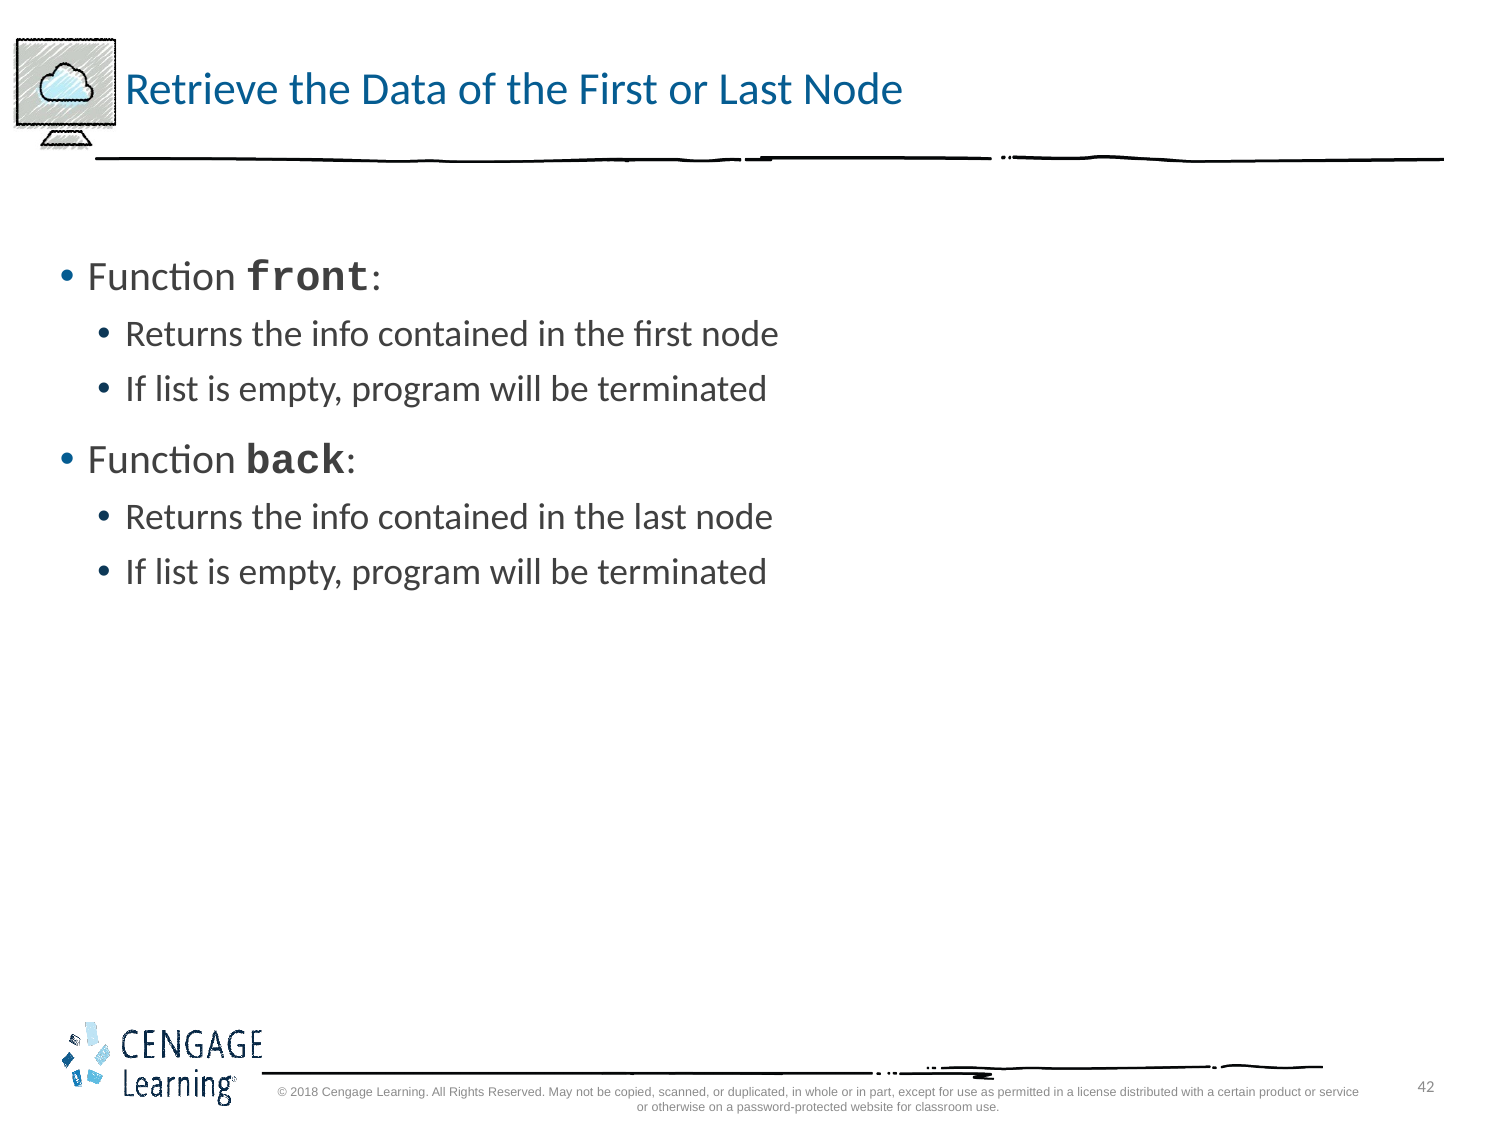

# Retrieve the Data of the First or Last Node
Function front:
Returns the info contained in the first node
If list is empty, program will be terminated
Function back:
Returns the info contained in the last node
If list is empty, program will be terminated

© 2018 Cengage Learning. All Rights Reserved. May not be copied, scanned, or duplicated, in whole or in part, except for use as permitted in a license distributed with a certain product or service or otherwise on a password-protected website for classroom use.